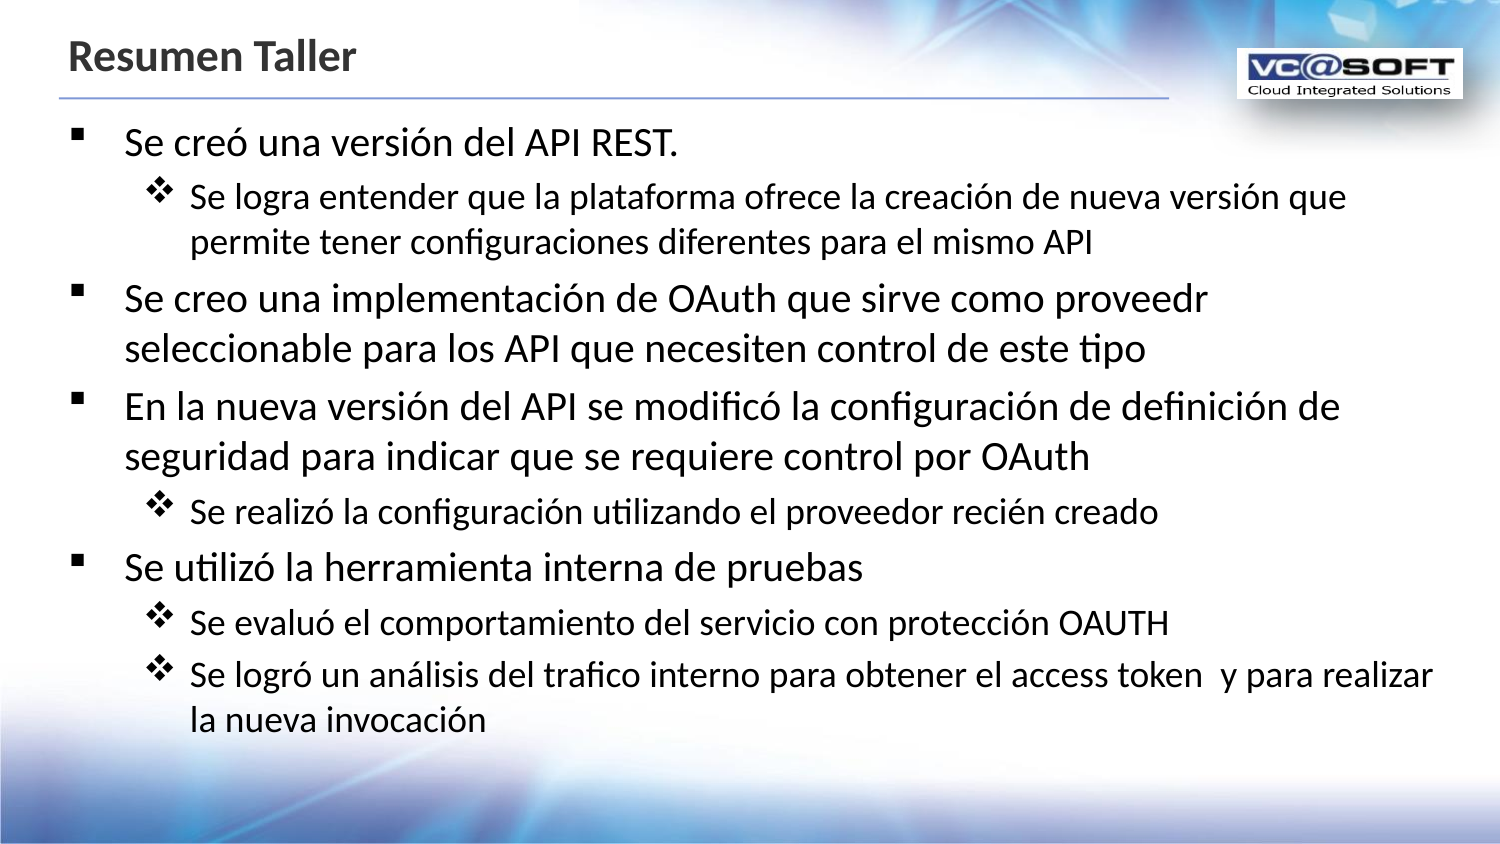

# Resumen Taller
Se creó una versión del API REST.
Se logra entender que la plataforma ofrece la creación de nueva versión que permite tener configuraciones diferentes para el mismo API
Se creo una implementación de OAuth que sirve como proveedr seleccionable para los API que necesiten control de este tipo
En la nueva versión del API se modificó la configuración de definición de seguridad para indicar que se requiere control por OAuth
Se realizó la configuración utilizando el proveedor recién creado
Se utilizó la herramienta interna de pruebas
Se evaluó el comportamiento del servicio con protección OAUTH
Se logró un análisis del trafico interno para obtener el access token  y para realizar la nueva invocación